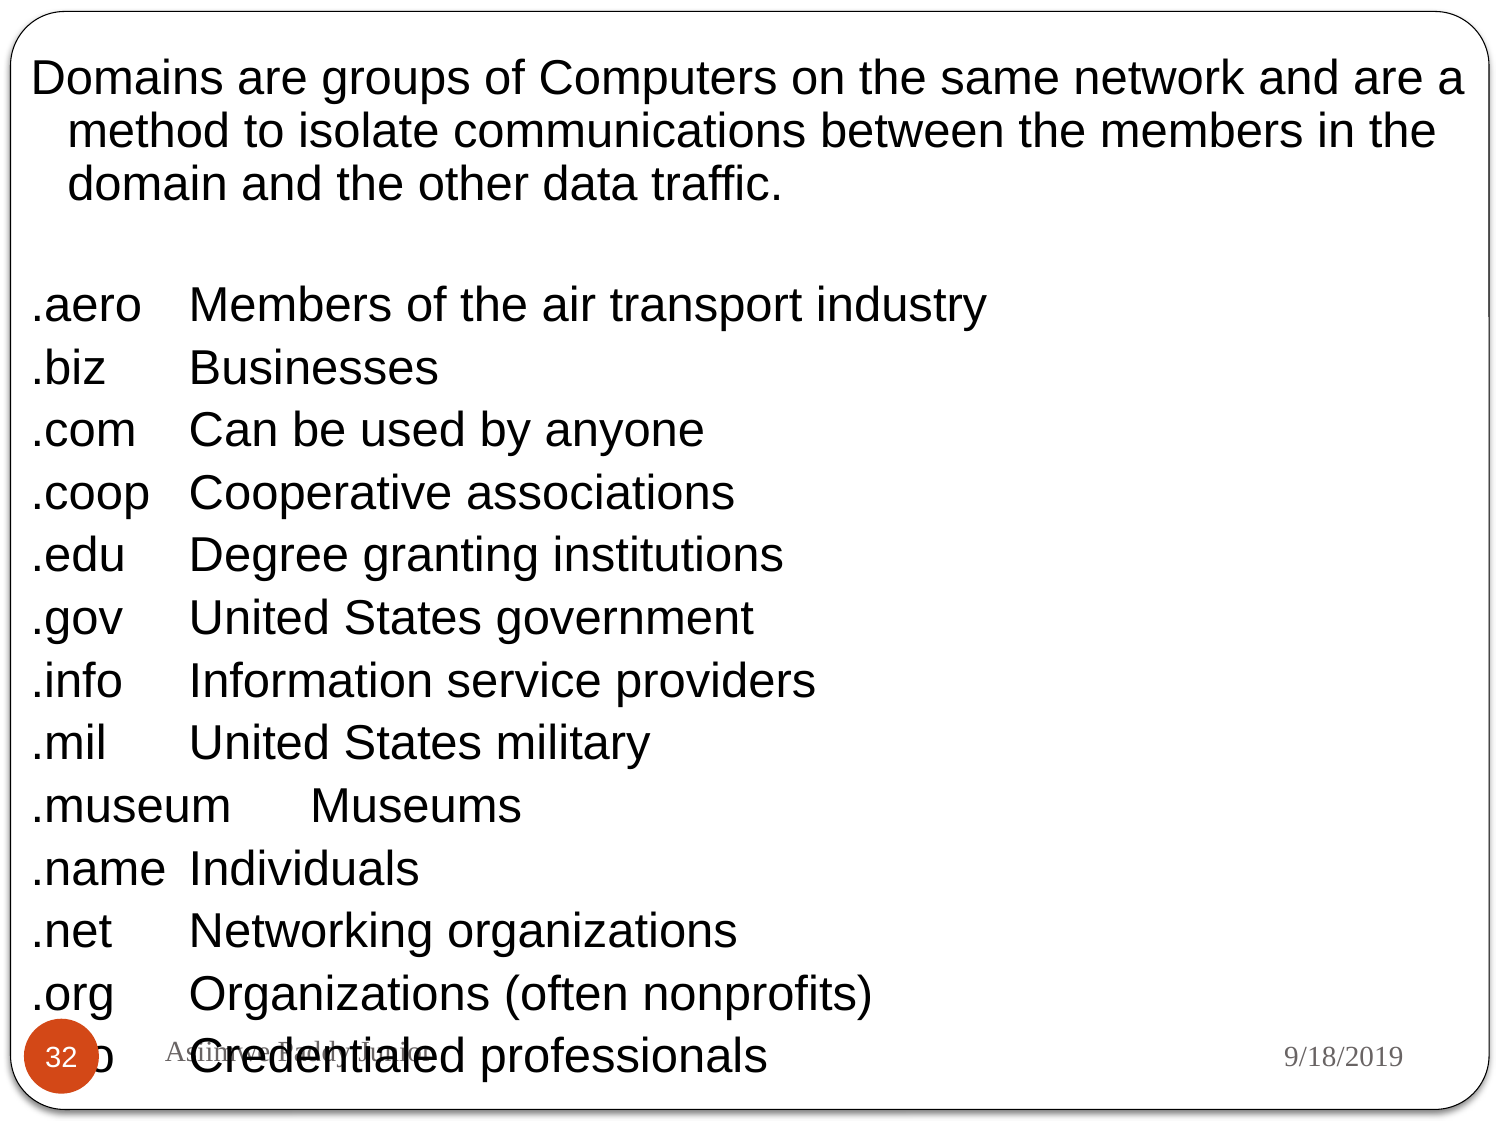

Domains are groups of Computers on the same network and are a method to isolate communications between the members in the domain and the other data traffic.
.aero 		Members of the air transport industry
.biz 		Businesses
.com 		Can be used by anyone
.coop 		Cooperative associations
.edu 		Degree granting institutions
.gov		United States government
.info 		Information service providers
.mil 		United States military
.museum 	Museums
.name 		Individuals
.net 		Networking organizations
.org 		Organizations (often nonprofits)
.pro 		Credentialed professionals

Asiimwe Paddy Junior
9/18/2019
32